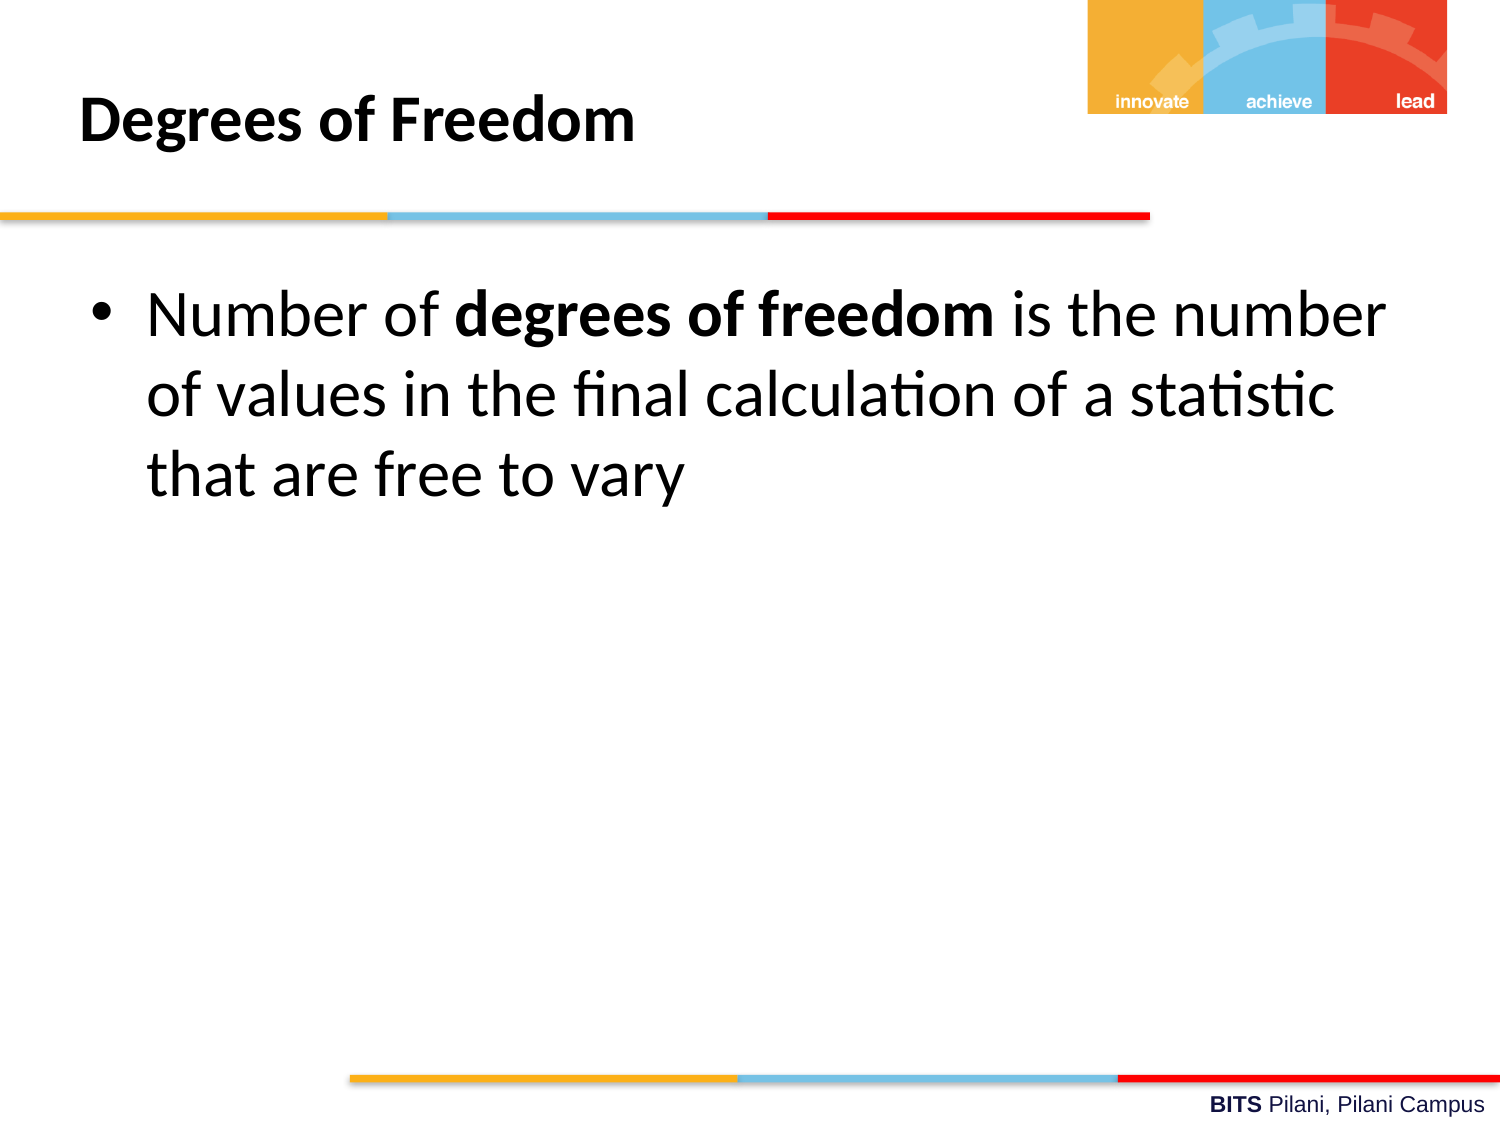

# Degrees of Freedom
Number of degrees of freedom is the number of values in the final calculation of a statistic that are free to vary